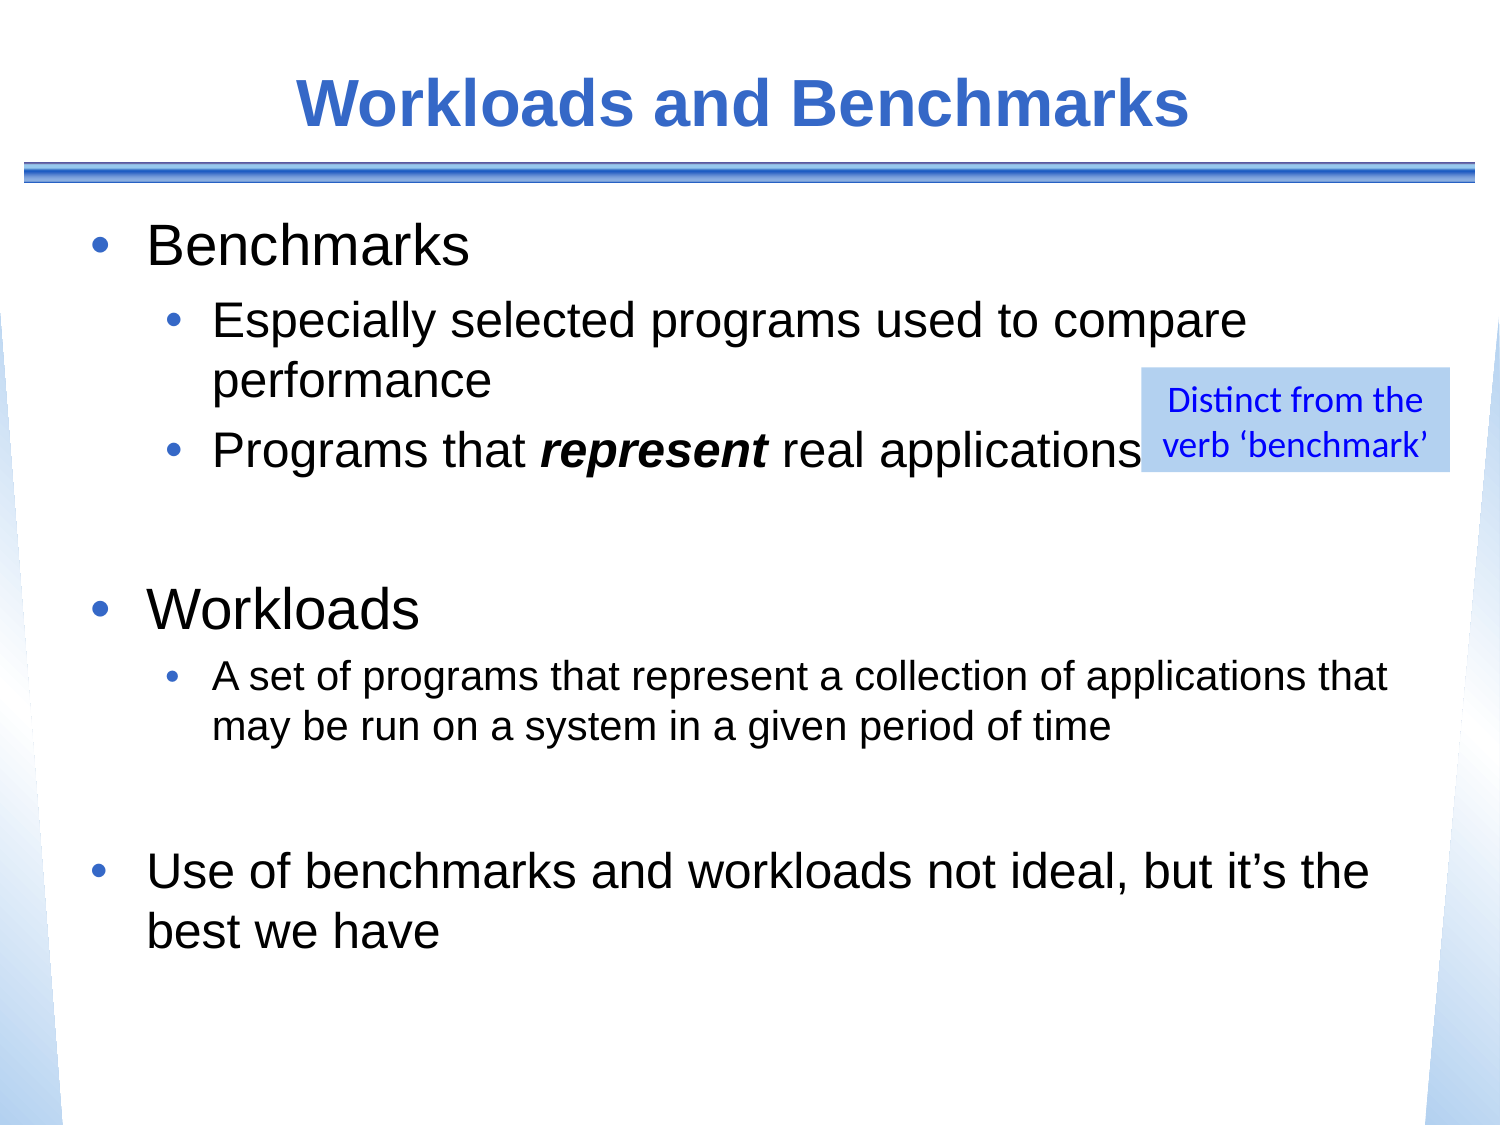

# Workloads and Benchmarks
Benchmarks
Especially selected programs used to compare performance
Programs that represent real applications

Workloads
A set of programs that represent a collection of applications that may be run on a system in a given period of time

Use of benchmarks and workloads not ideal, but it’s the best we have
Distinct from the verb ‘benchmark’